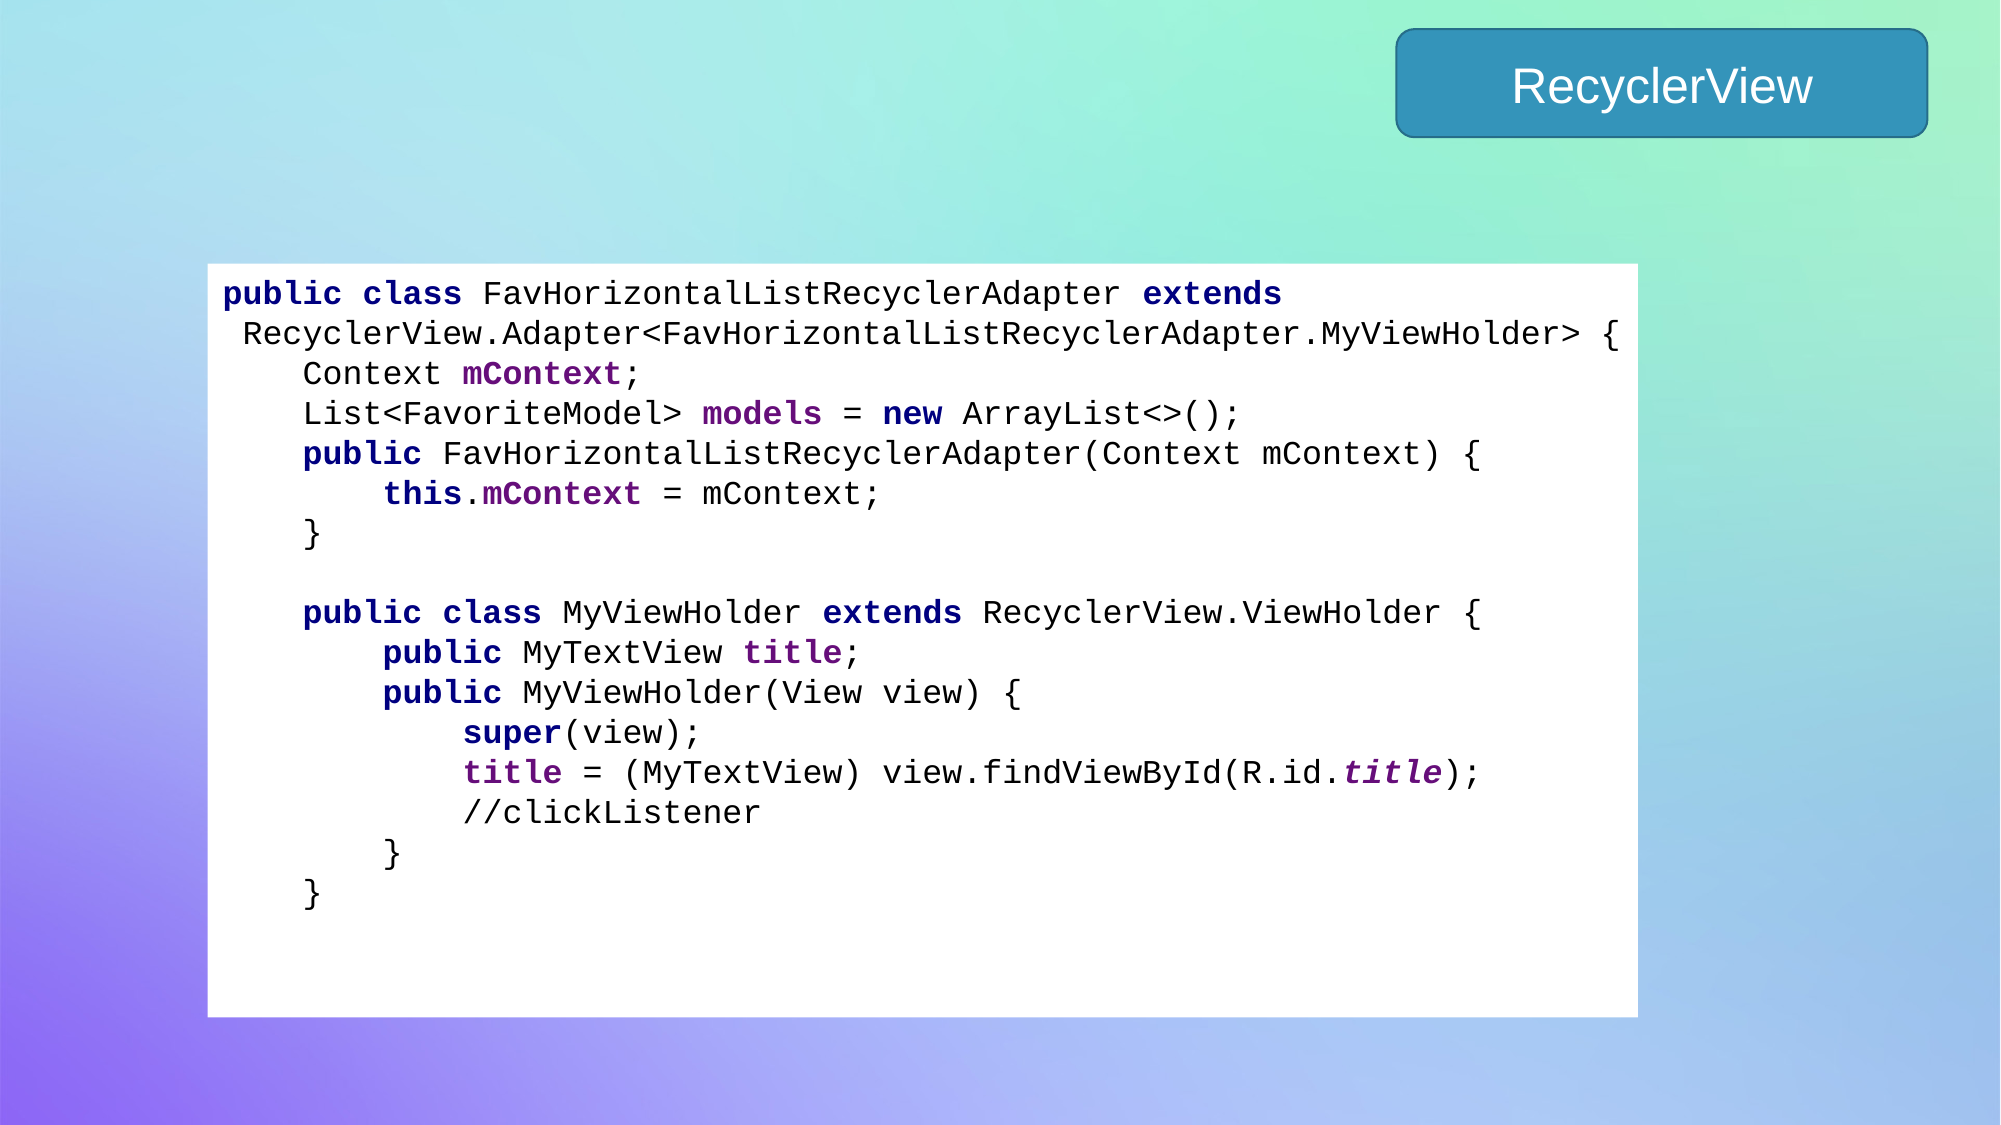

RecyclerView
public class FavHorizontalListRecyclerAdapter extends
 RecyclerView.Adapter<FavHorizontalListRecyclerAdapter.MyViewHolder> {
    Context mContext;
    List<FavoriteModel> models = new ArrayList<>();
    public FavHorizontalListRecyclerAdapter(Context mContext) {
        this.mContext = mContext;
    }
    public class MyViewHolder extends RecyclerView.ViewHolder {
        public MyTextView title;
        public MyViewHolder(View view) {
            super(view);
            title = (MyTextView) view.findViewById(R.id.title);
            //clickListener
        }
    }